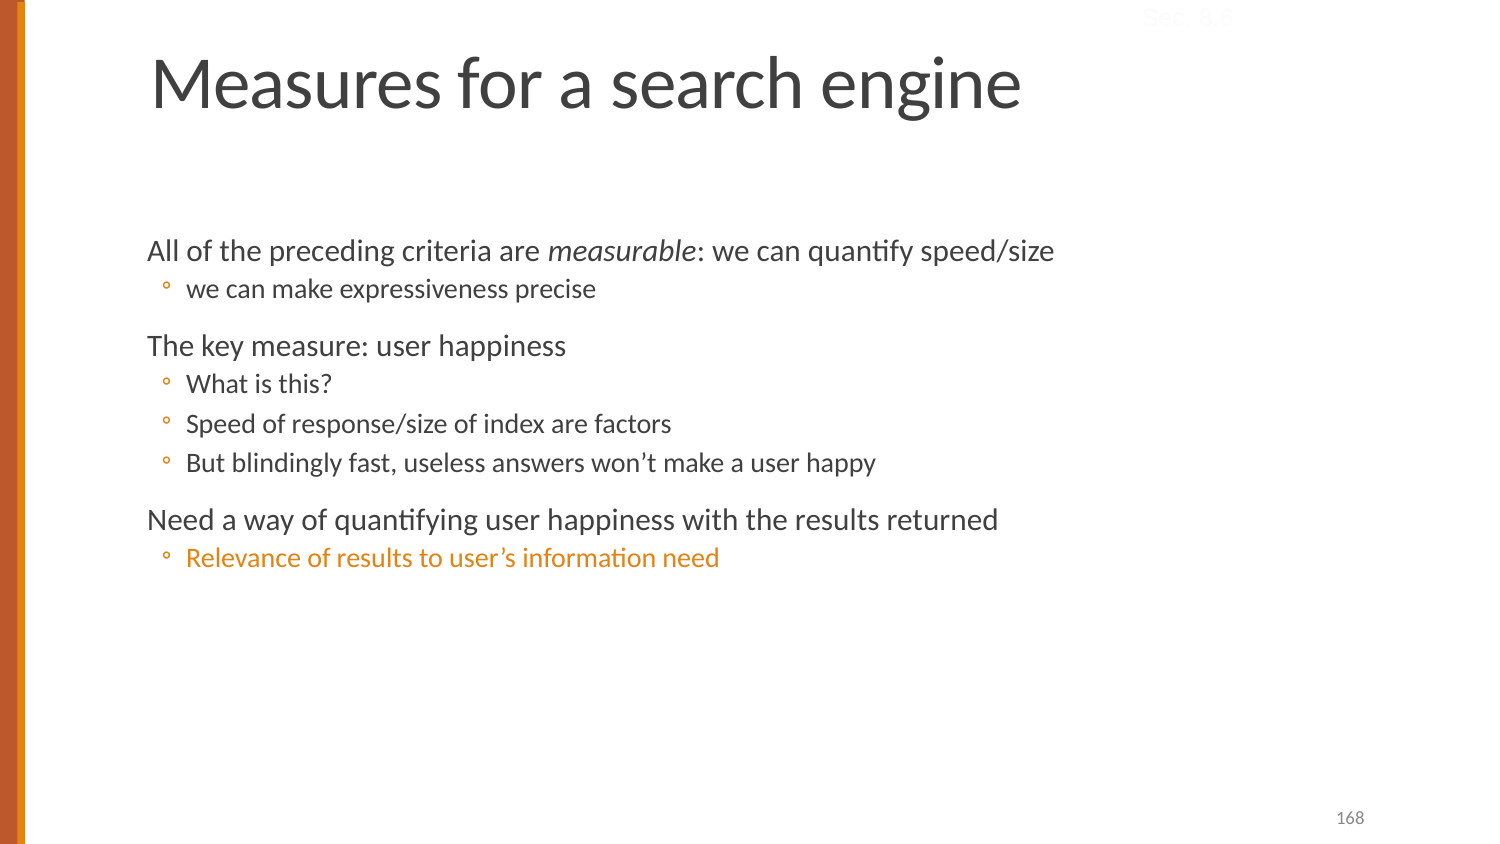

Sec. 8.6
# Measures for a search engine
All of the preceding criteria are measurable: we can quantify speed/size
we can make expressiveness precise
The key measure: user happiness
What is this?
Speed of response/size of index are factors
But blindingly fast, useless answers won’t make a user happy
Need a way of quantifying user happiness with the results returned
Relevance of results to user’s information need
168